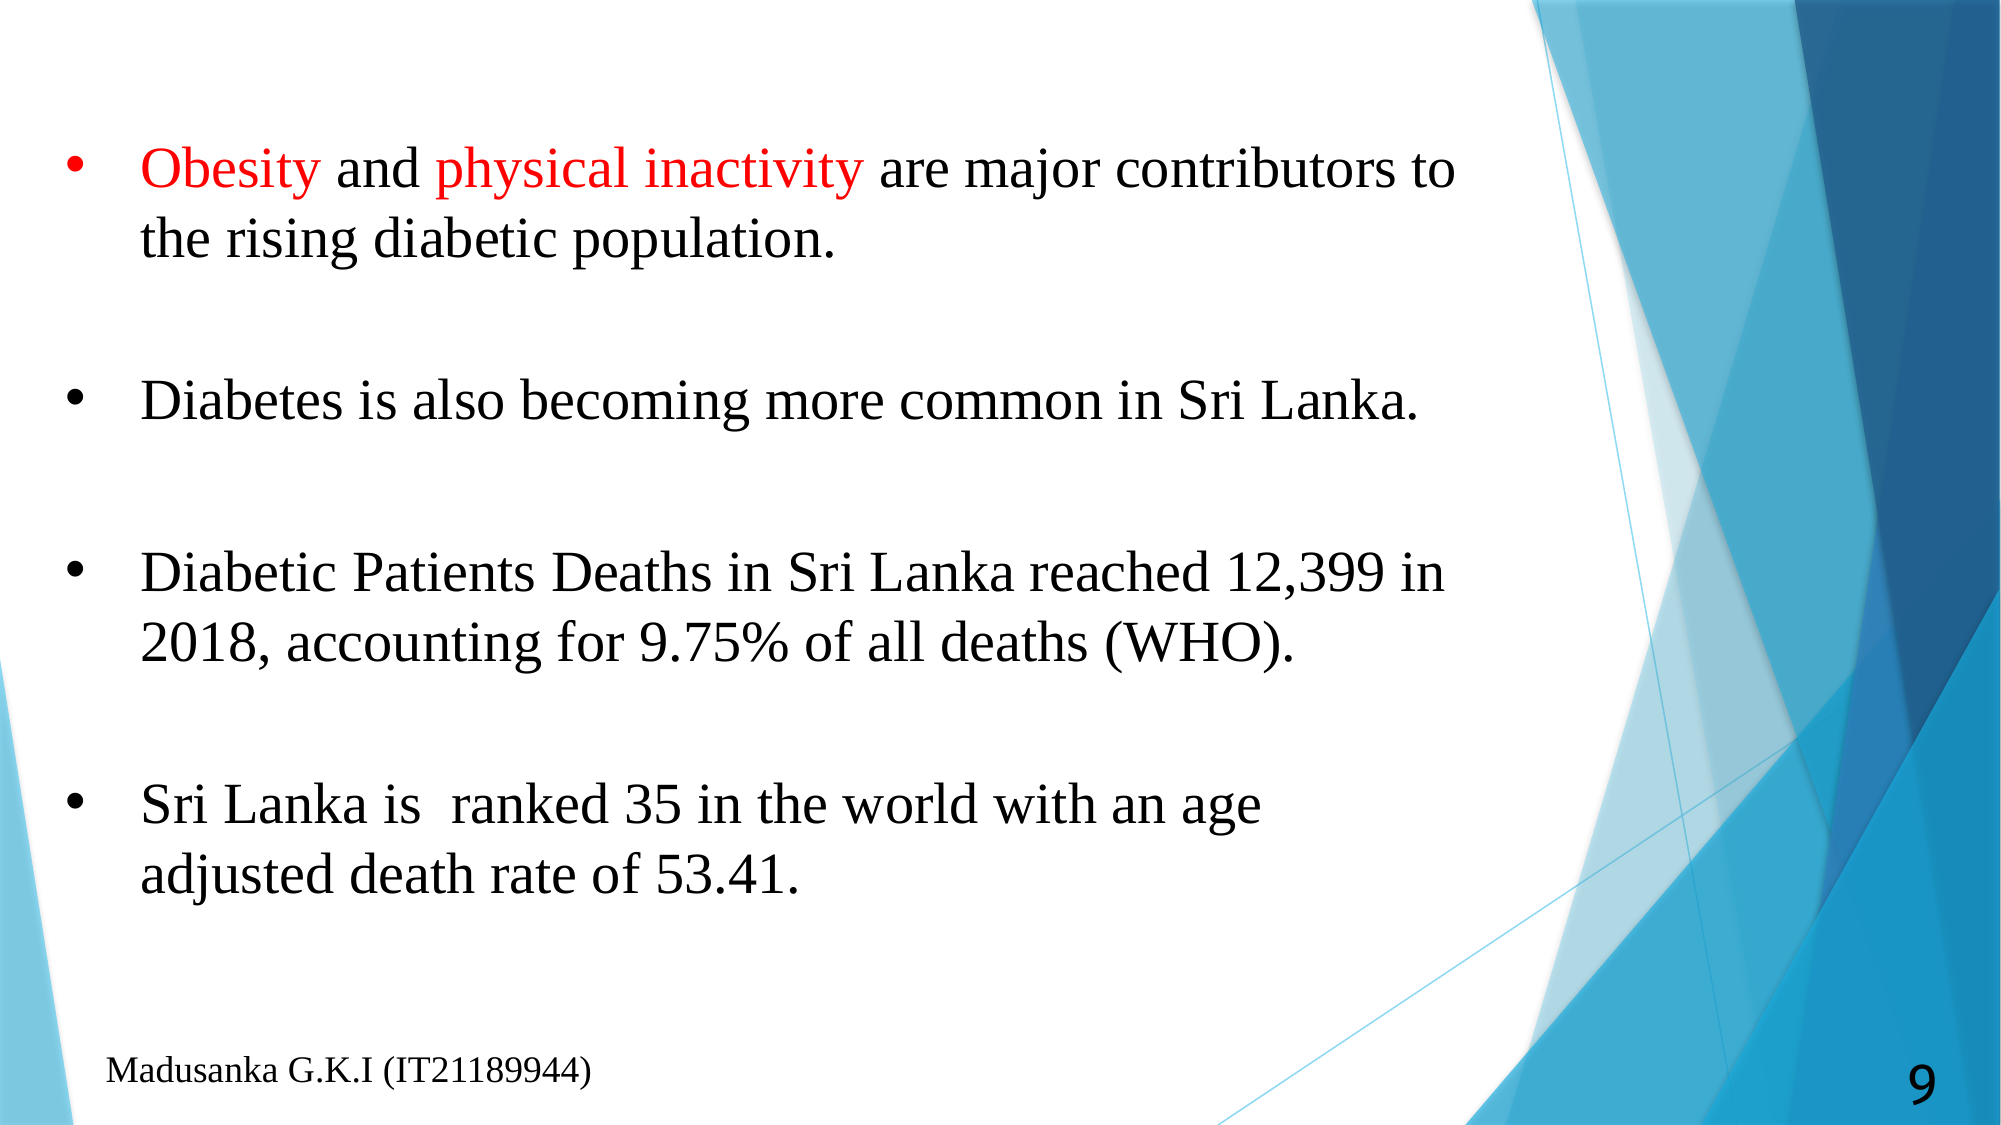

Obesity and physical inactivity are major contributors to the rising diabetic population.
Diabetes is also becoming more common in Sri Lanka.
Diabetic Patients Deaths in Sri Lanka reached 12,399 in 2018, accounting for 9.75% of all deaths (WHO).
Sri Lanka is  ranked 35 in the world with an age adjusted death rate of 53.41.
Madusanka G.K.I (IT21189944)
9